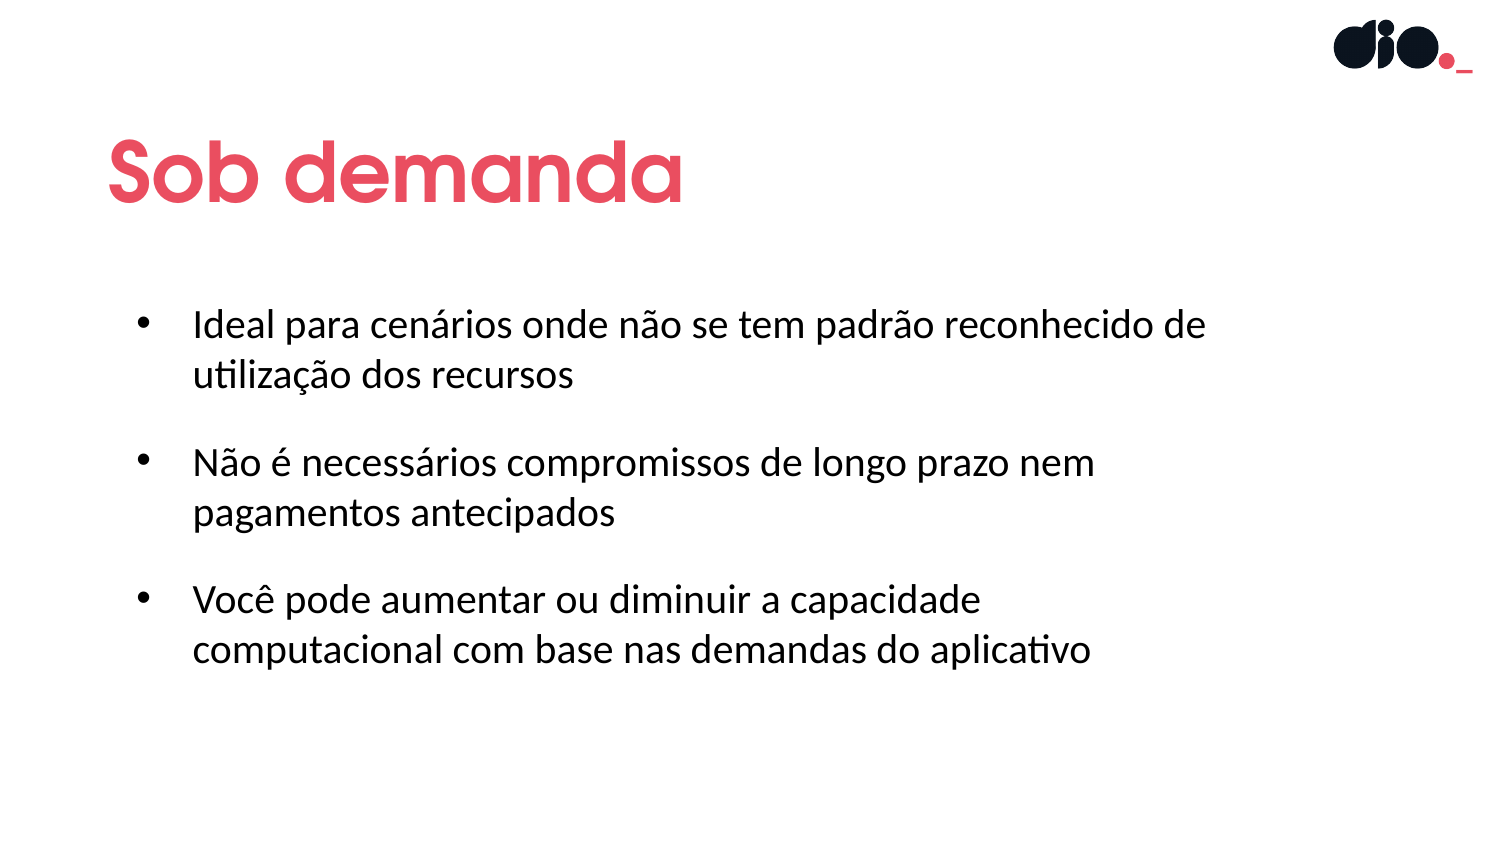

Sob demanda
Ideal para cenários onde não se tem padrão reconhecido de utilização dos recursos
Não é necessários compromissos de longo prazo nem pagamentos antecipados
Você pode aumentar ou diminuir a capacidade computacional com base nas demandas do aplicativo